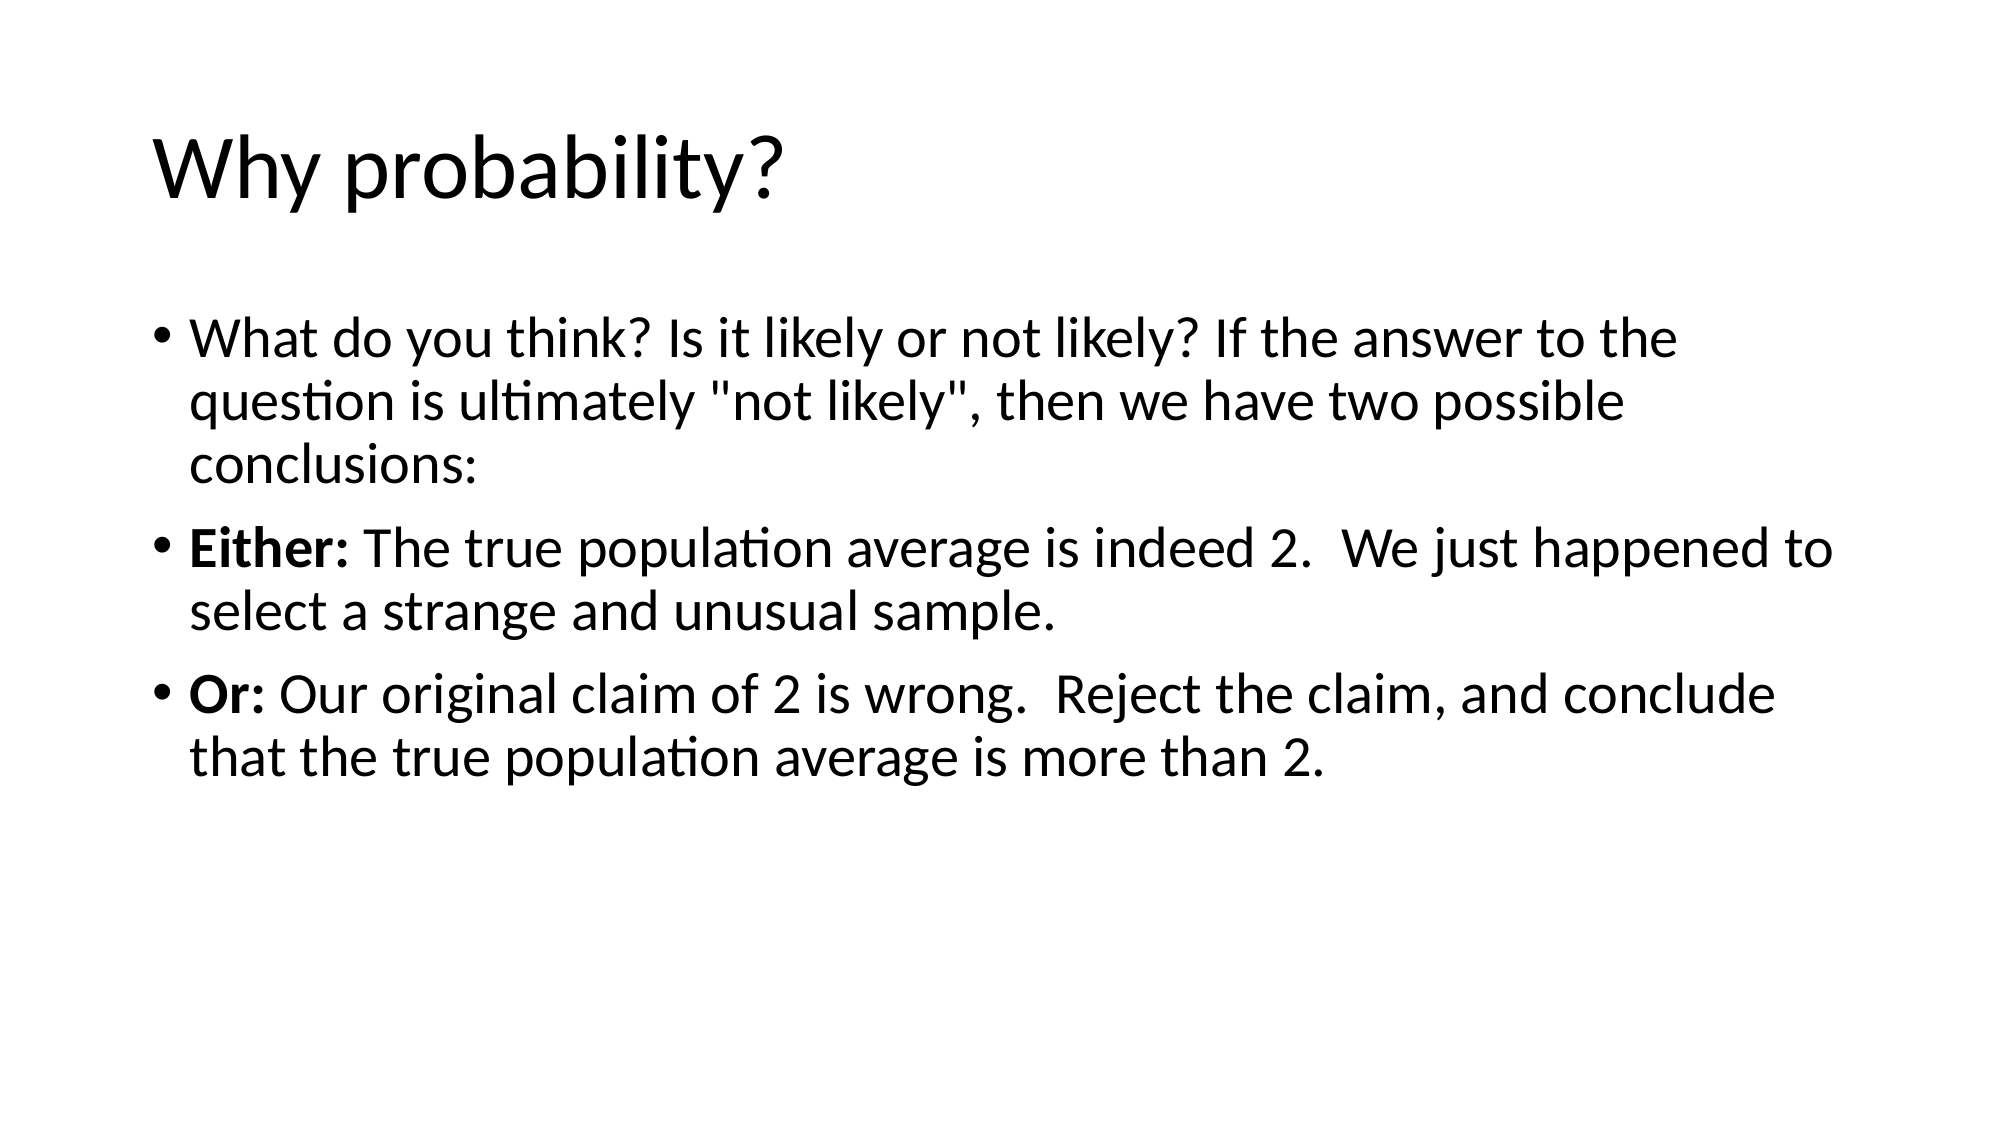

# Why probability?
What do you think? Is it likely or not likely? If the answer to the question is ultimately "not likely", then we have two possible conclusions:
Either: The true population average is indeed 2.  We just happened to select a strange and unusual sample.
Or: Our original claim of 2 is wrong.  Reject the claim, and conclude that the true population average is more than 2.